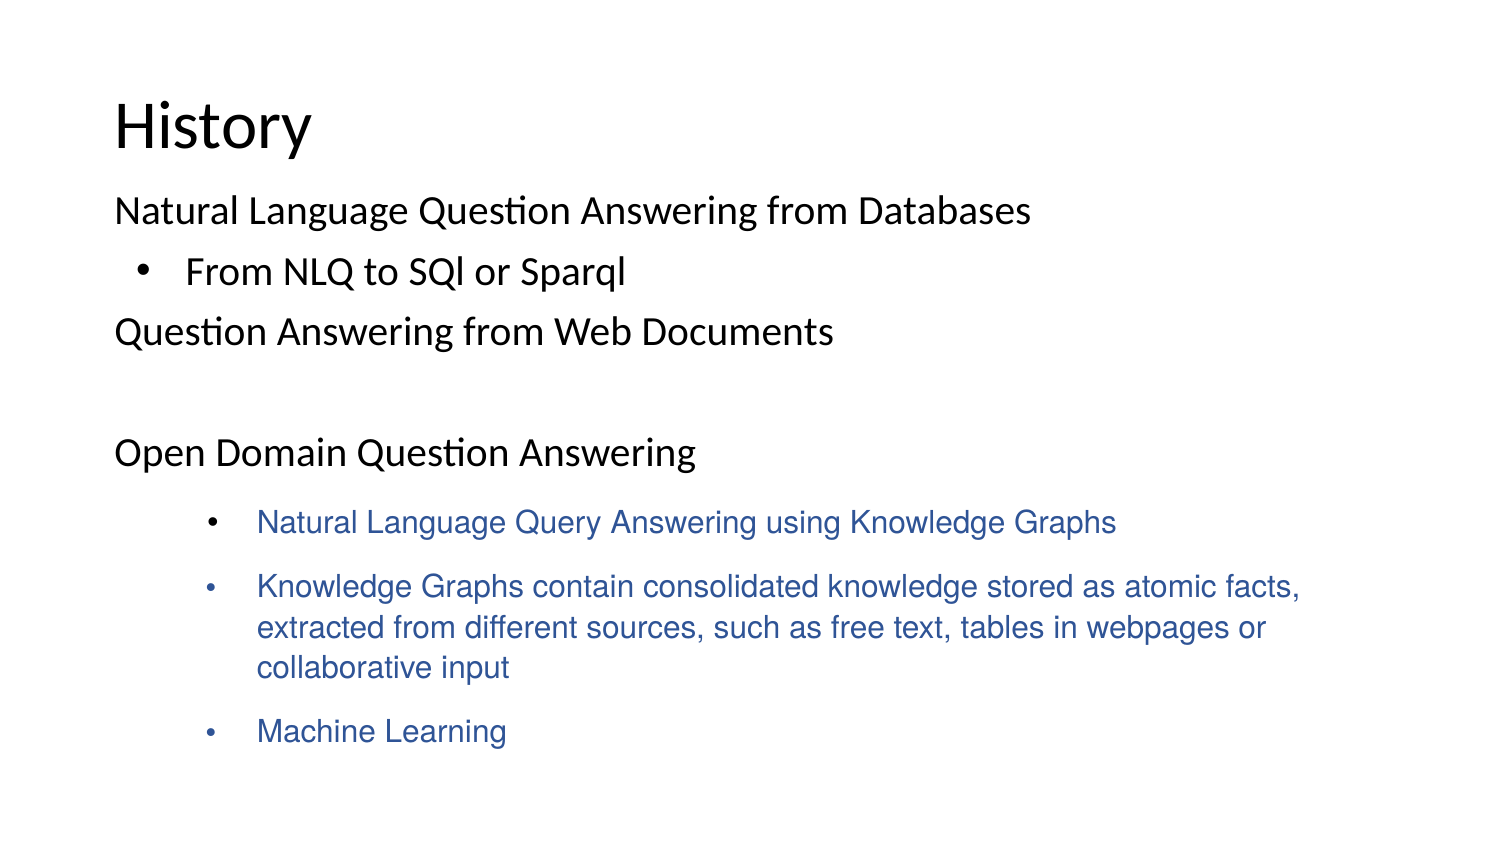

# History
Natural Language Question Answering from Databases
From NLQ to SQl or Sparql
Question Answering from Web Documents

Open Domain Question Answering
Natural Language Query Answering using Knowledge Graphs
Knowledge Graphs contain consolidated knowledge stored as atomic facts, extracted from different sources, such as free text, tables in webpages or collaborative input
Machine Learning